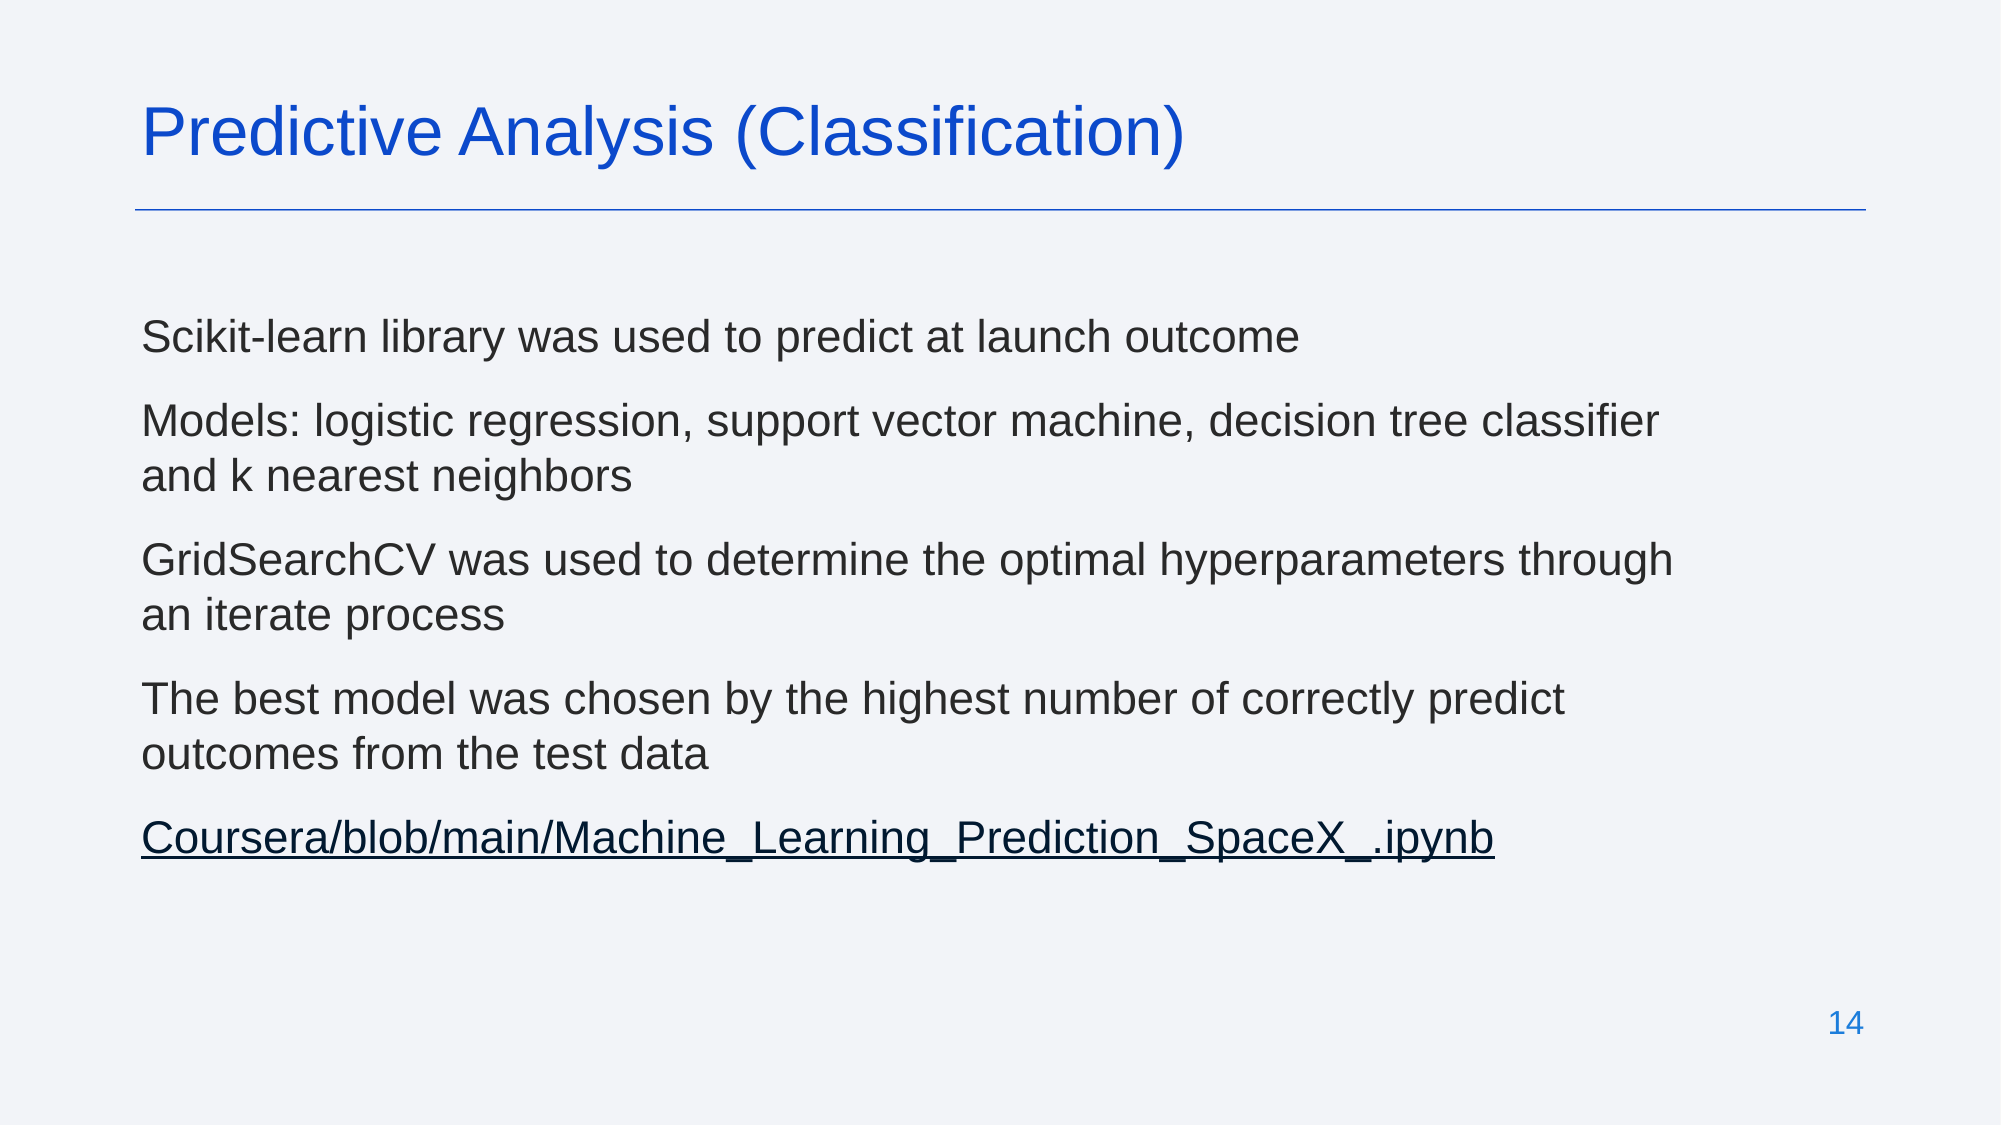

Predictive Analysis (Classification)
Scikit-learn library was used to predict at launch outcome
Models: logistic regression, support vector machine, decision tree classifier and k nearest neighbors
GridSearchCV was used to determine the optimal hyperparameters through an iterate process
The best model was chosen by the highest number of correctly predict outcomes from the test data
Coursera/blob/main/Machine_Learning_Prediction_SpaceX_.ipynb
14